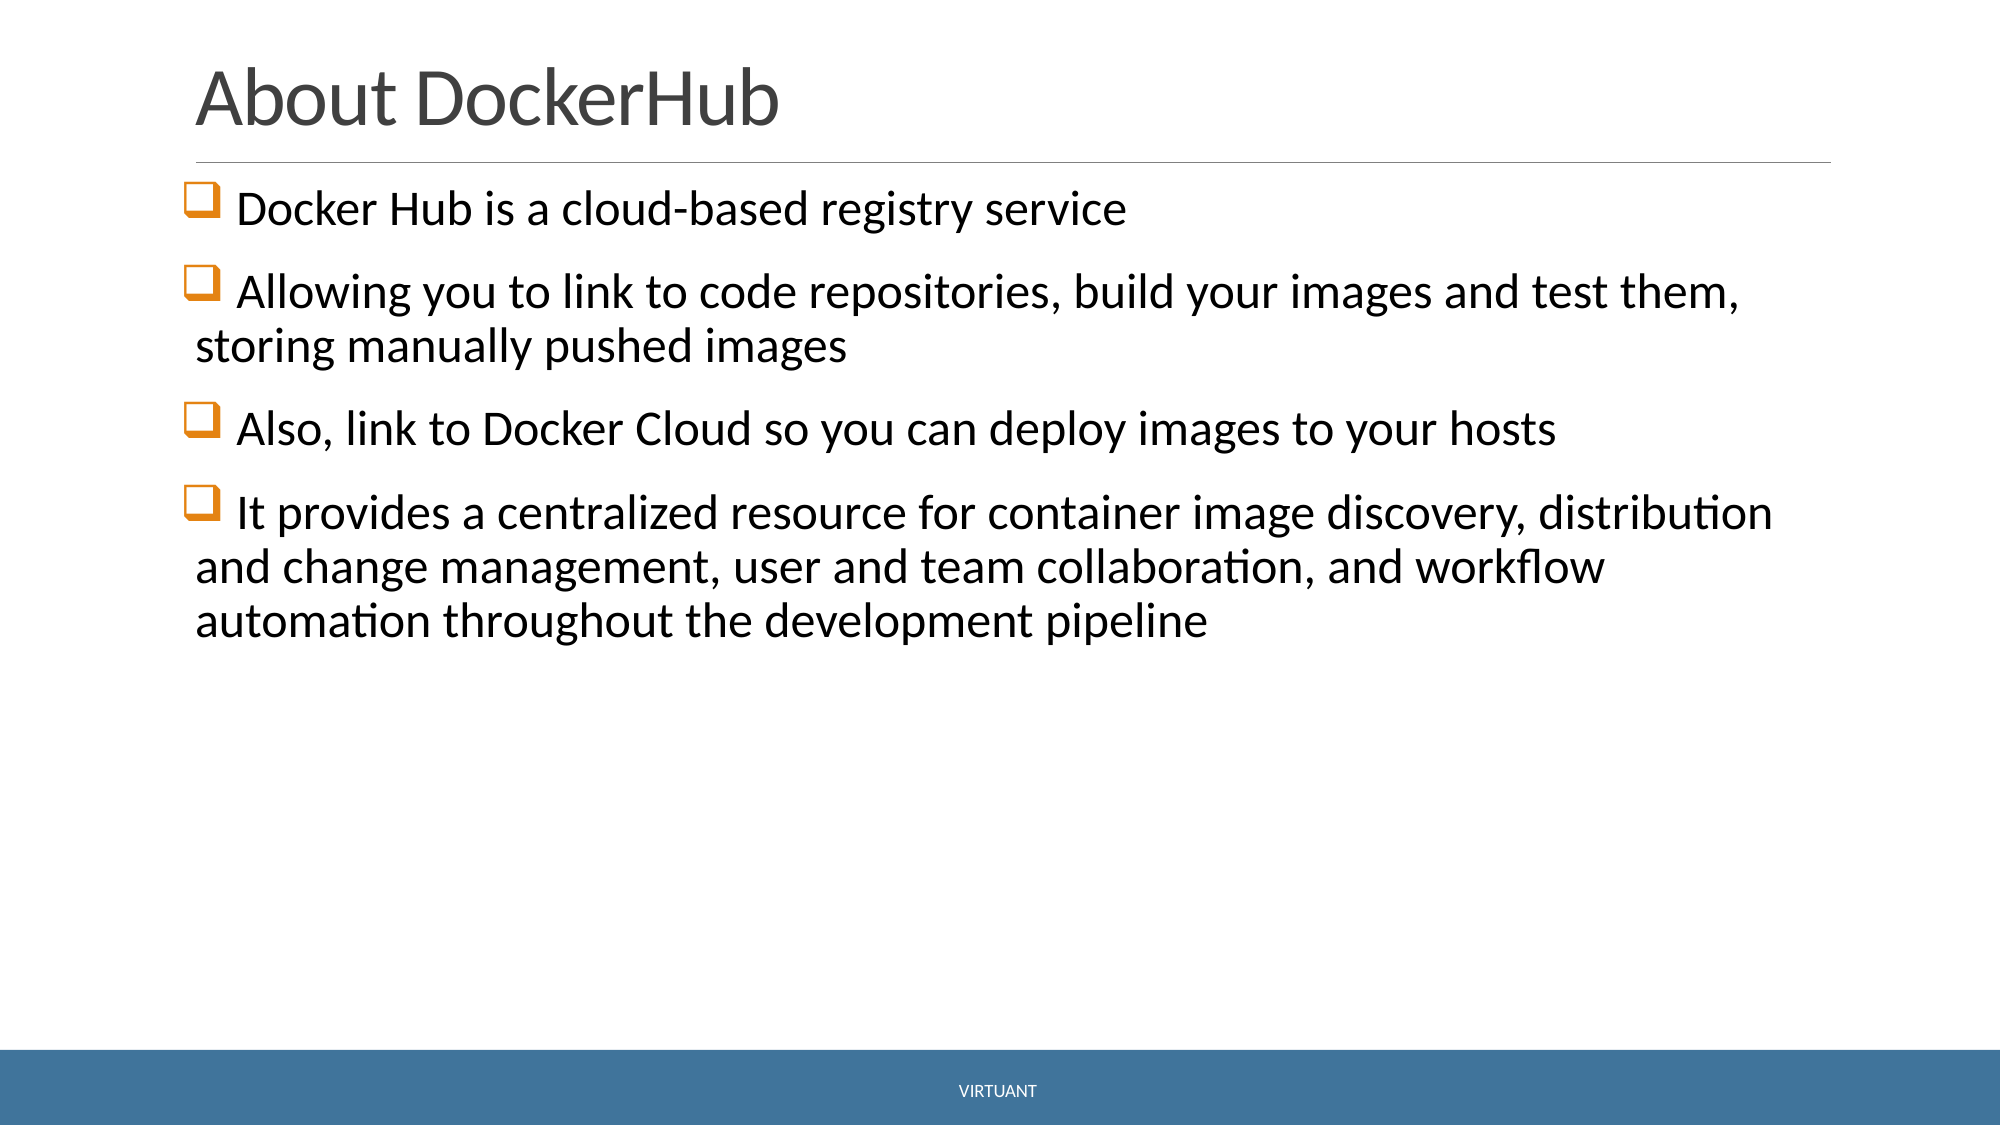

# About DockerHub
 Docker Hub is a cloud-based registry service
 Allowing you to link to code repositories, build your images and test them, storing manually pushed images
 Also, link to Docker Cloud so you can deploy images to your hosts
 It provides a centralized resource for container image discovery, distribution and change management, user and team collaboration, and workflow automation throughout the development pipeline

Virtuant